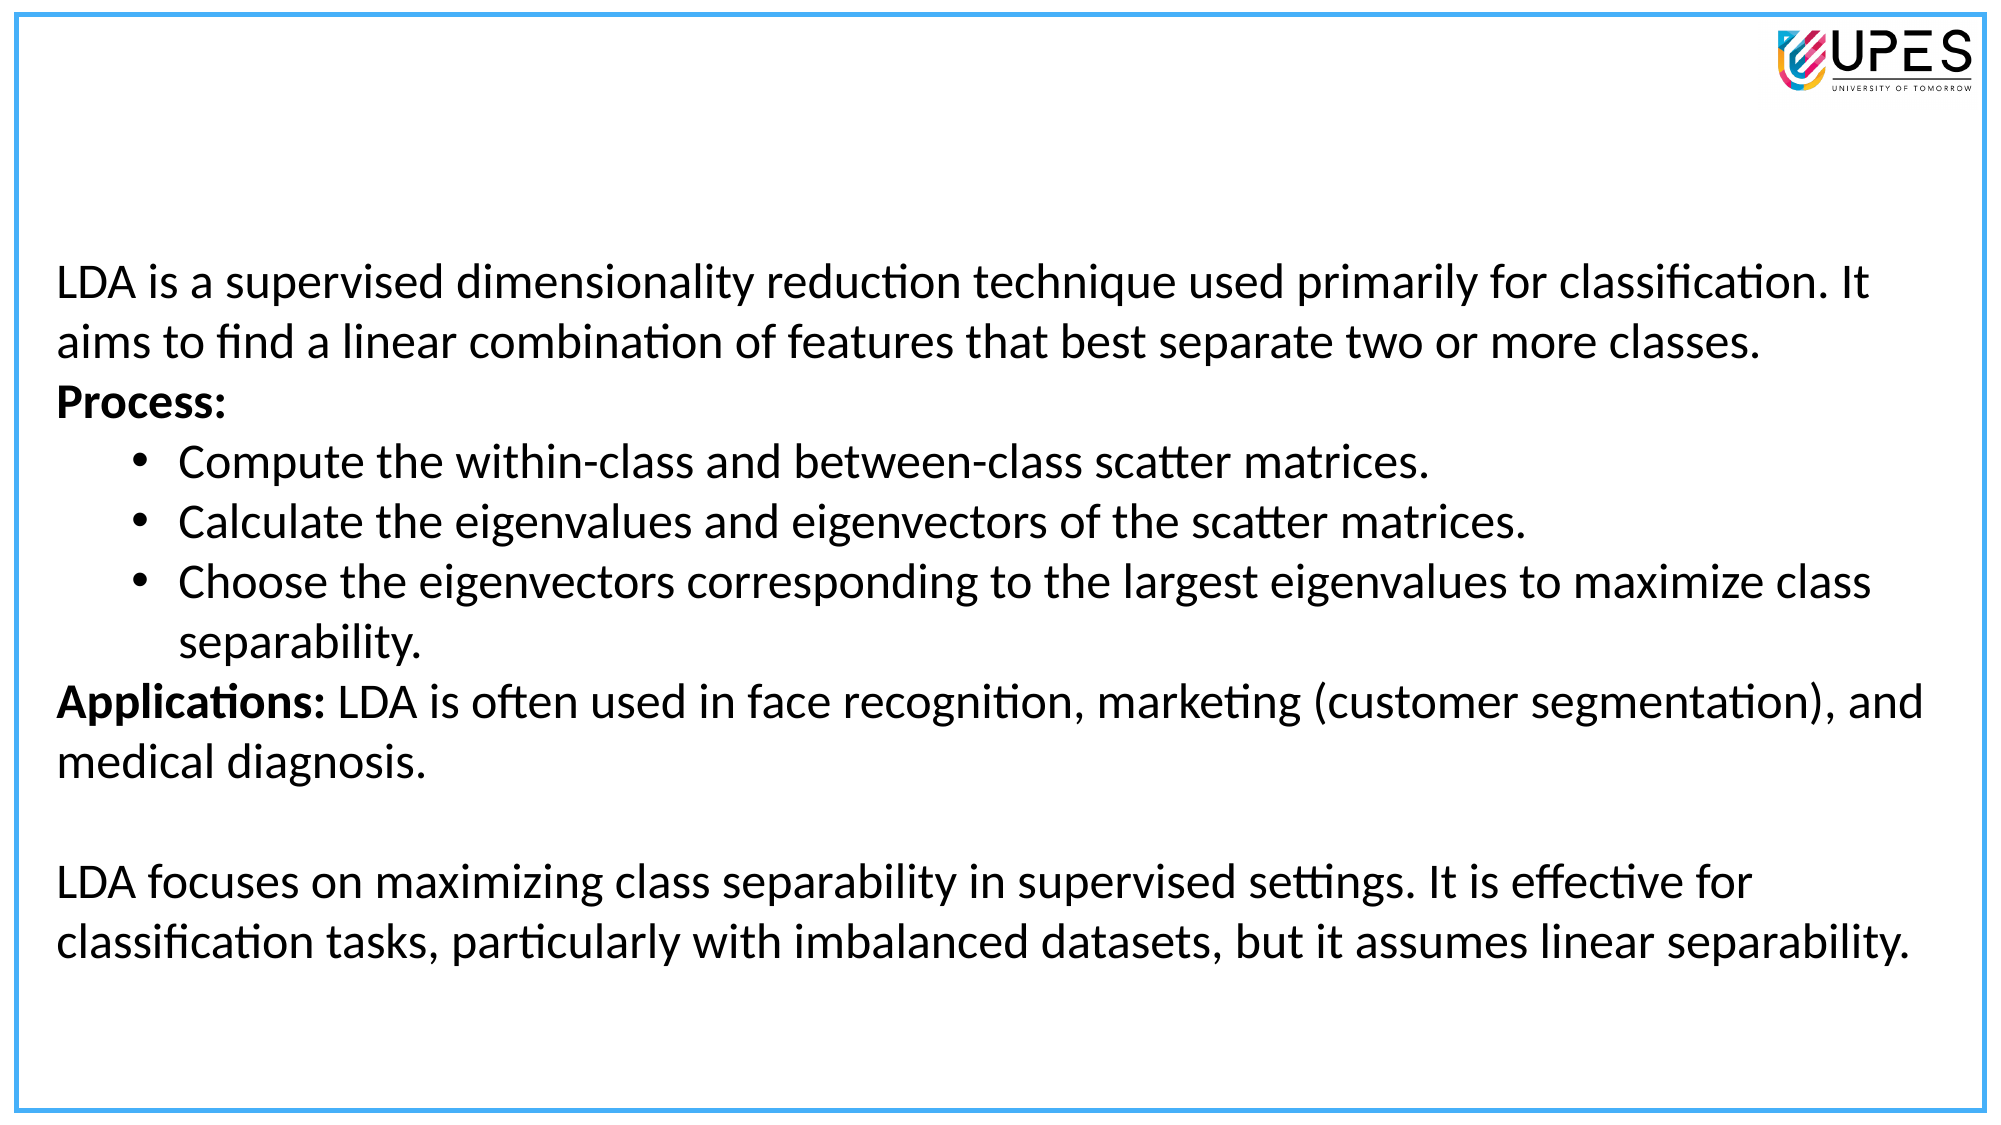

# Linear Discriminant Analysis (LDA)
79
LDA is a supervised dimensionality reduction technique used primarily for classification. It aims to find a linear combination of features that best separate two or more classes.
Process:
Compute the within-class and between-class scatter matrices.
Calculate the eigenvalues and eigenvectors of the scatter matrices.
Choose the eigenvectors corresponding to the largest eigenvalues to maximize class separability.
Applications: LDA is often used in face recognition, marketing (customer segmentation), and medical diagnosis.

LDA focuses on maximizing class separability in supervised settings. It is effective for classification tasks, particularly with imbalanced datasets, but it assumes linear separability.